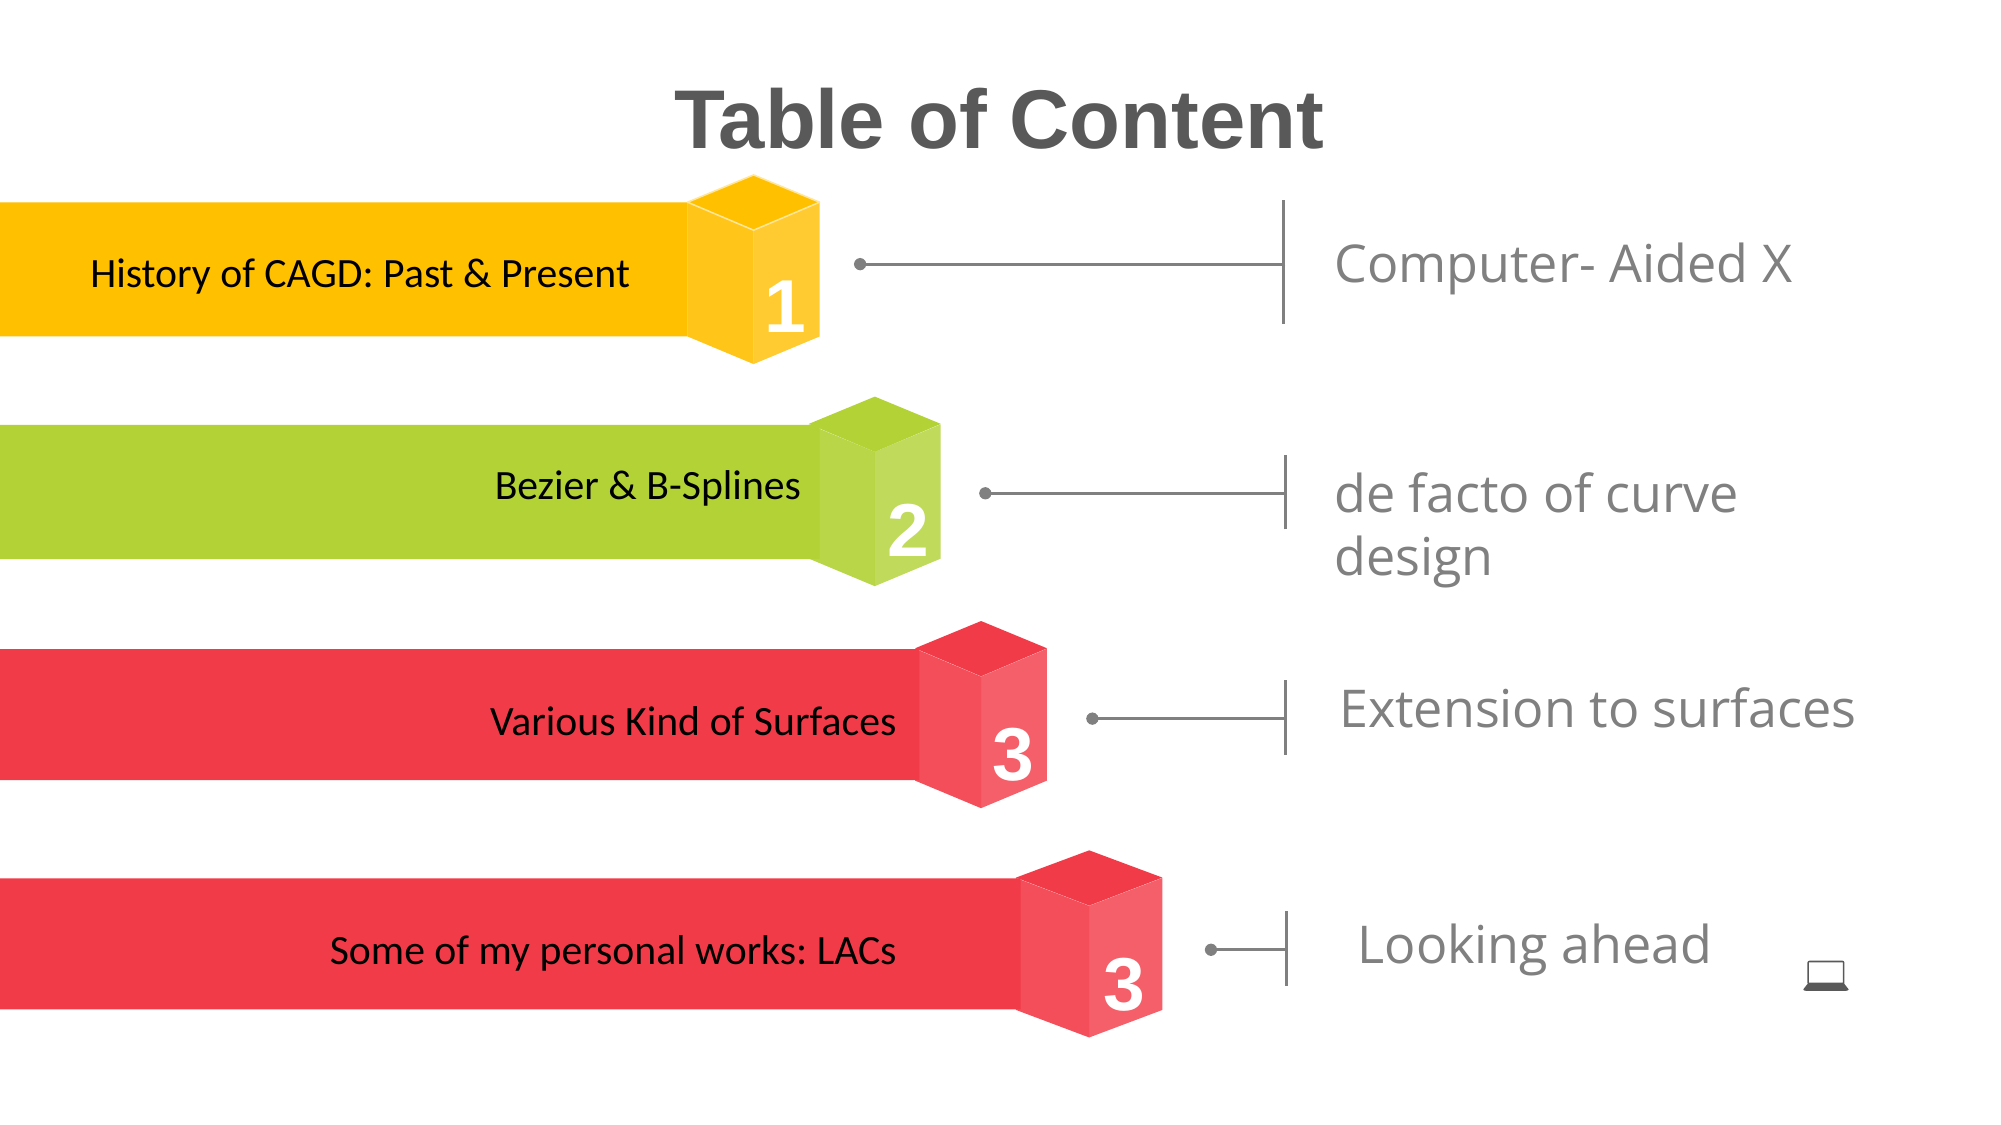

Table of Content

1

Computer- Aided X
History of CAGD: Past & Present

2

Bezier & B-Splines

de facto of curve design

3

Extension to surfaces

Various Kind of Surfaces

3

Looking ahead
Some of my personal works: LACs
2